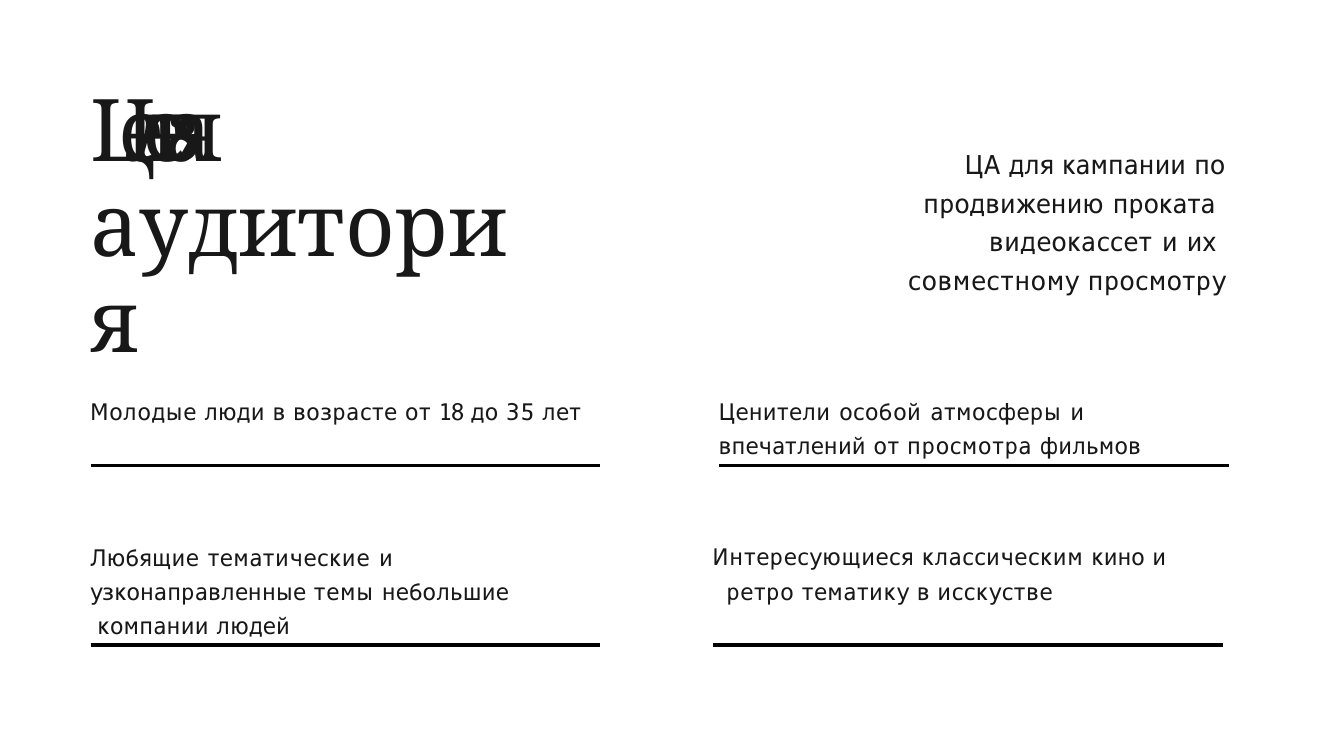

# Целевая  аудитория
ЦА для кампании по  продвижению проката  видеокассет и их  совместному просмотру
Ценители особой атмосферы и  впечатлений от просмотра фильмов
Молодые люди в возрасте от 18 до 35 лет

Любящие тематические и  узконаправленные темы небольшие  компании людей
Интересующиеся классическим кино и  ретро тематику в исскустве